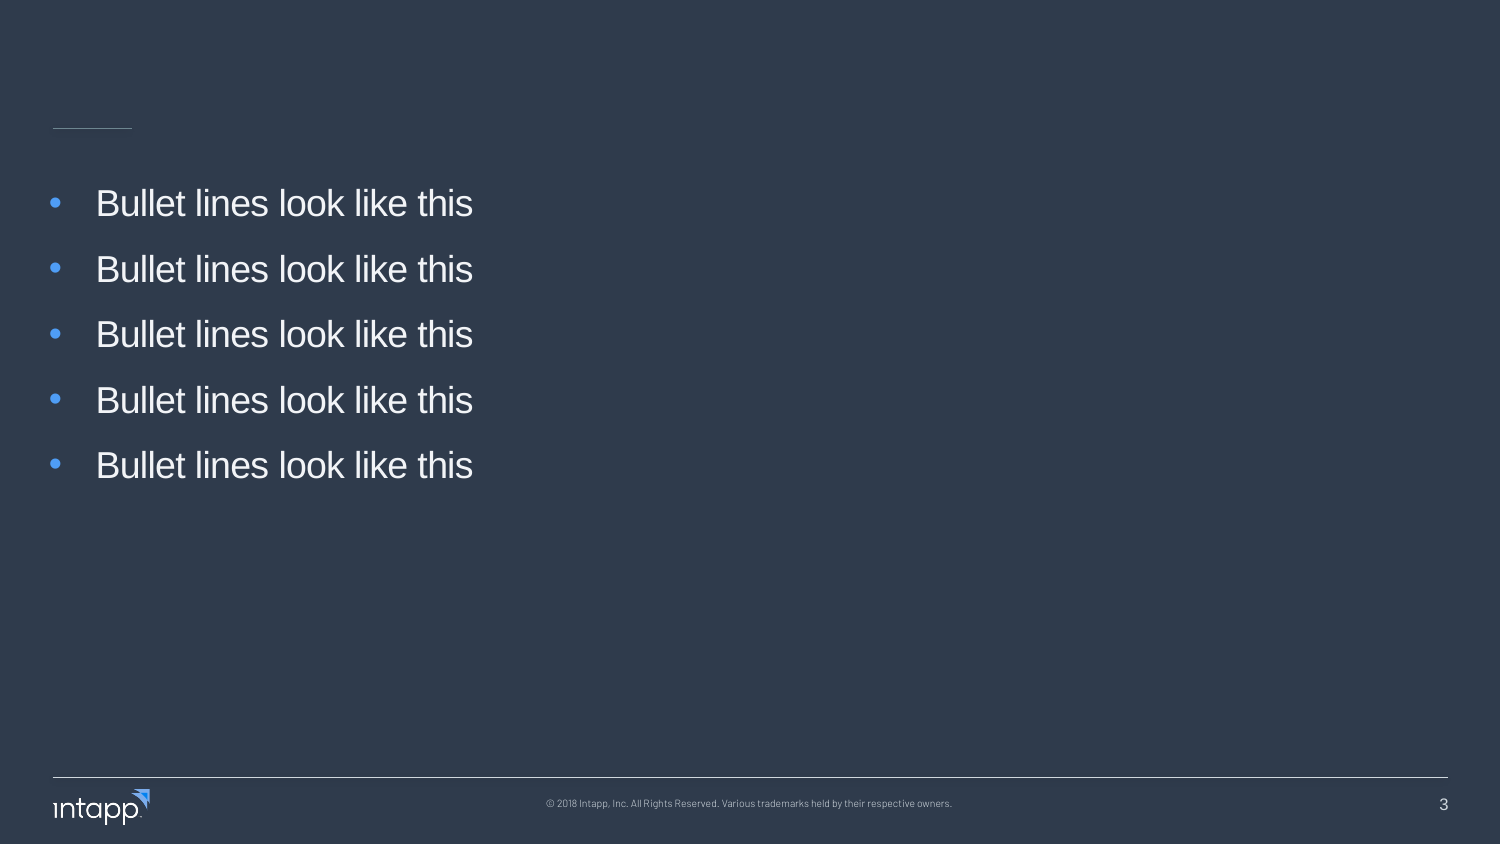

#
Bullet lines look like this
Bullet lines look like this
Bullet lines look like this
Bullet lines look like this
Bullet lines look like this
© 2018 Intapp, Inc. All Rights Reserved. Various trademarks held by their respective owners.